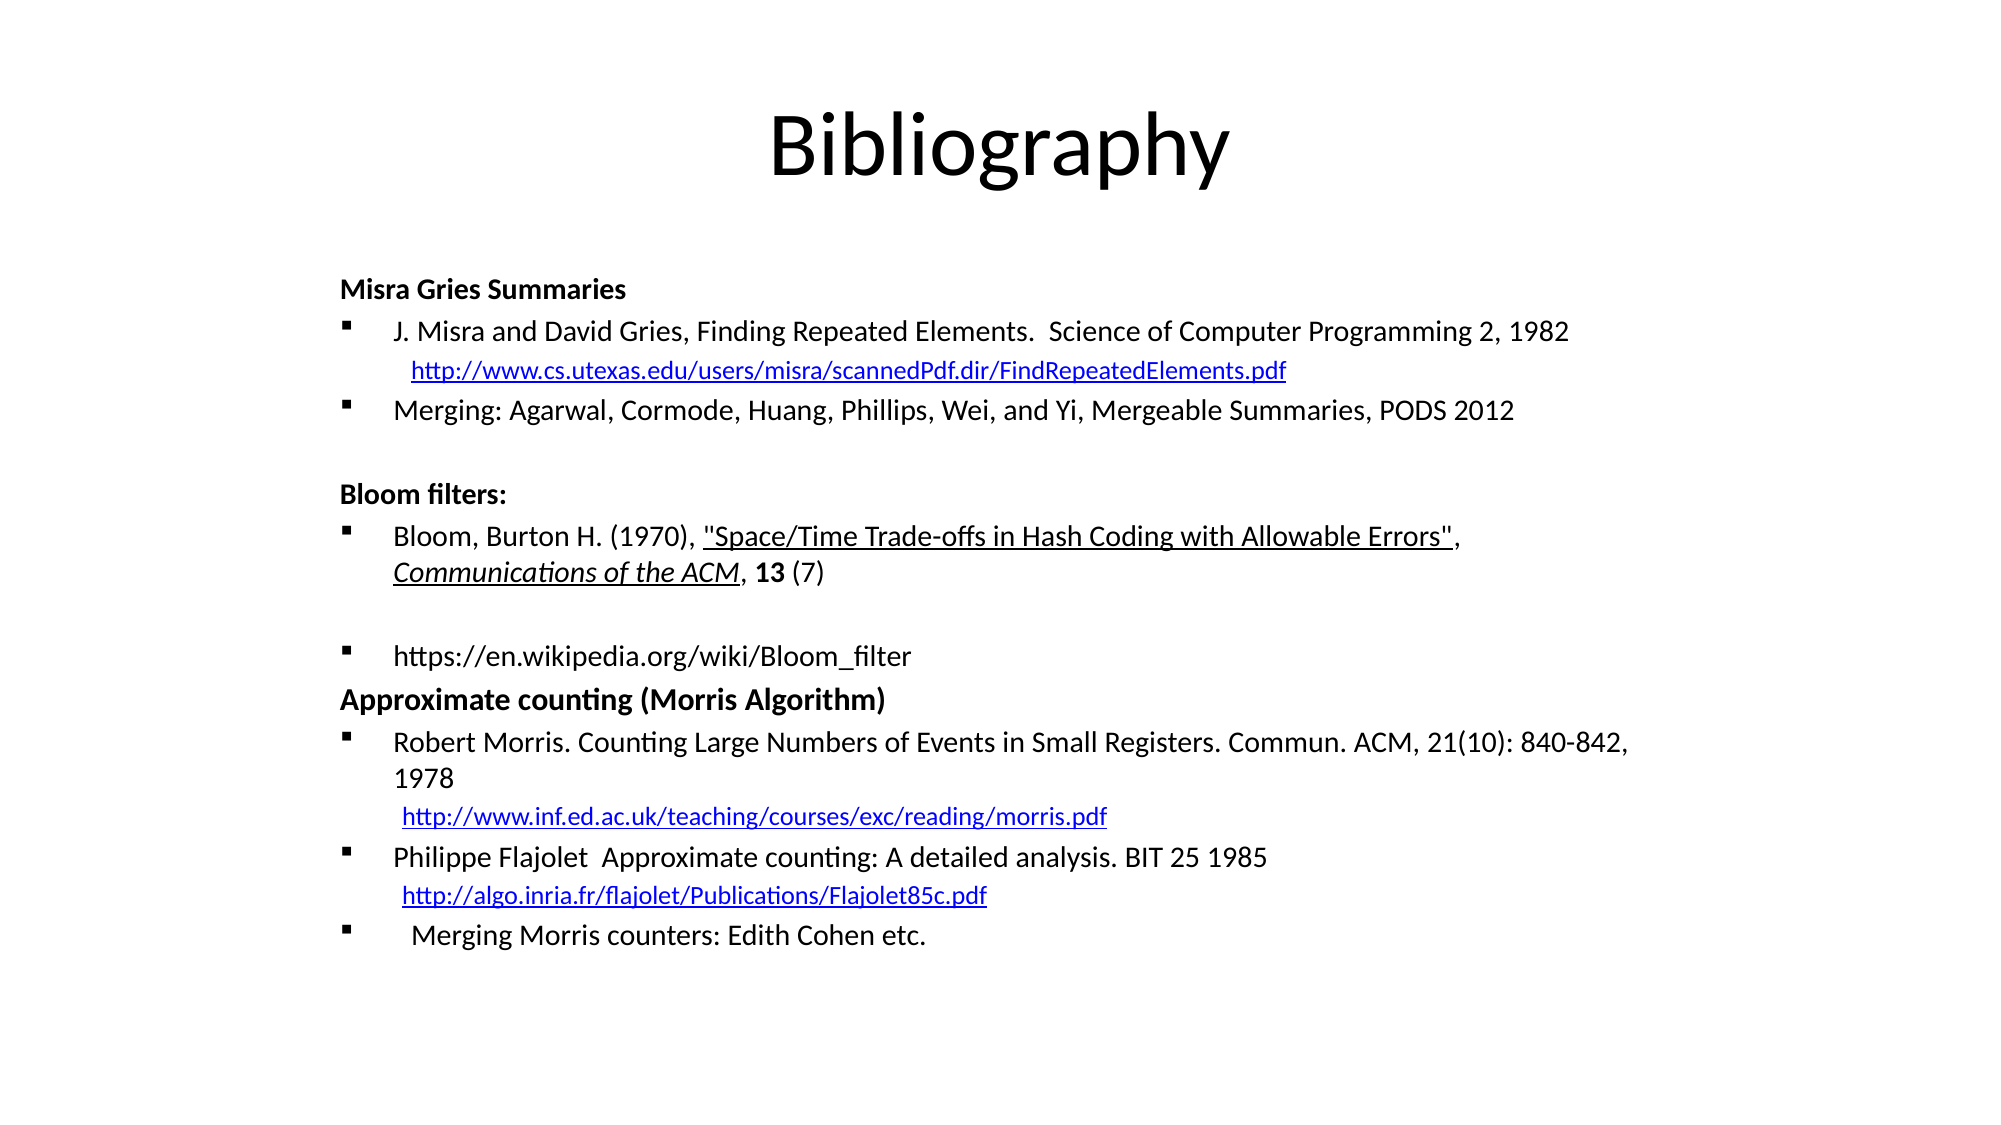

# Bibliography
Misra Gries Summaries
J. Misra and David Gries, Finding Repeated Elements.  Science of Computer Programming 2, 1982
http://www.cs.utexas.edu/users/misra/scannedPdf.dir/FindRepeatedElements.pdf
Merging: Agarwal, Cormode, Huang, Phillips, Wei, and Yi, Mergeable Summaries, PODS 2012

Bloom filters:
Bloom, Burton H. (1970), "Space/Time Trade-offs in Hash Coding with Allowable Errors", Communications of the ACM, 13 (7)

https://en.wikipedia.org/wiki/Bloom_filter
Approximate counting (Morris Algorithm)
Robert Morris. Counting Large Numbers of Events in Small Registers. Commun. ACM, 21(10): 840-842, 1978
http://www.inf.ed.ac.uk/teaching/courses/exc/reading/morris.pdf
Philippe Flajolet  Approximate counting: A detailed analysis. BIT 25 1985
http://algo.inria.fr/flajolet/Publications/Flajolet85c.pdf
Merging Morris counters: Edith Cohen etc.

57